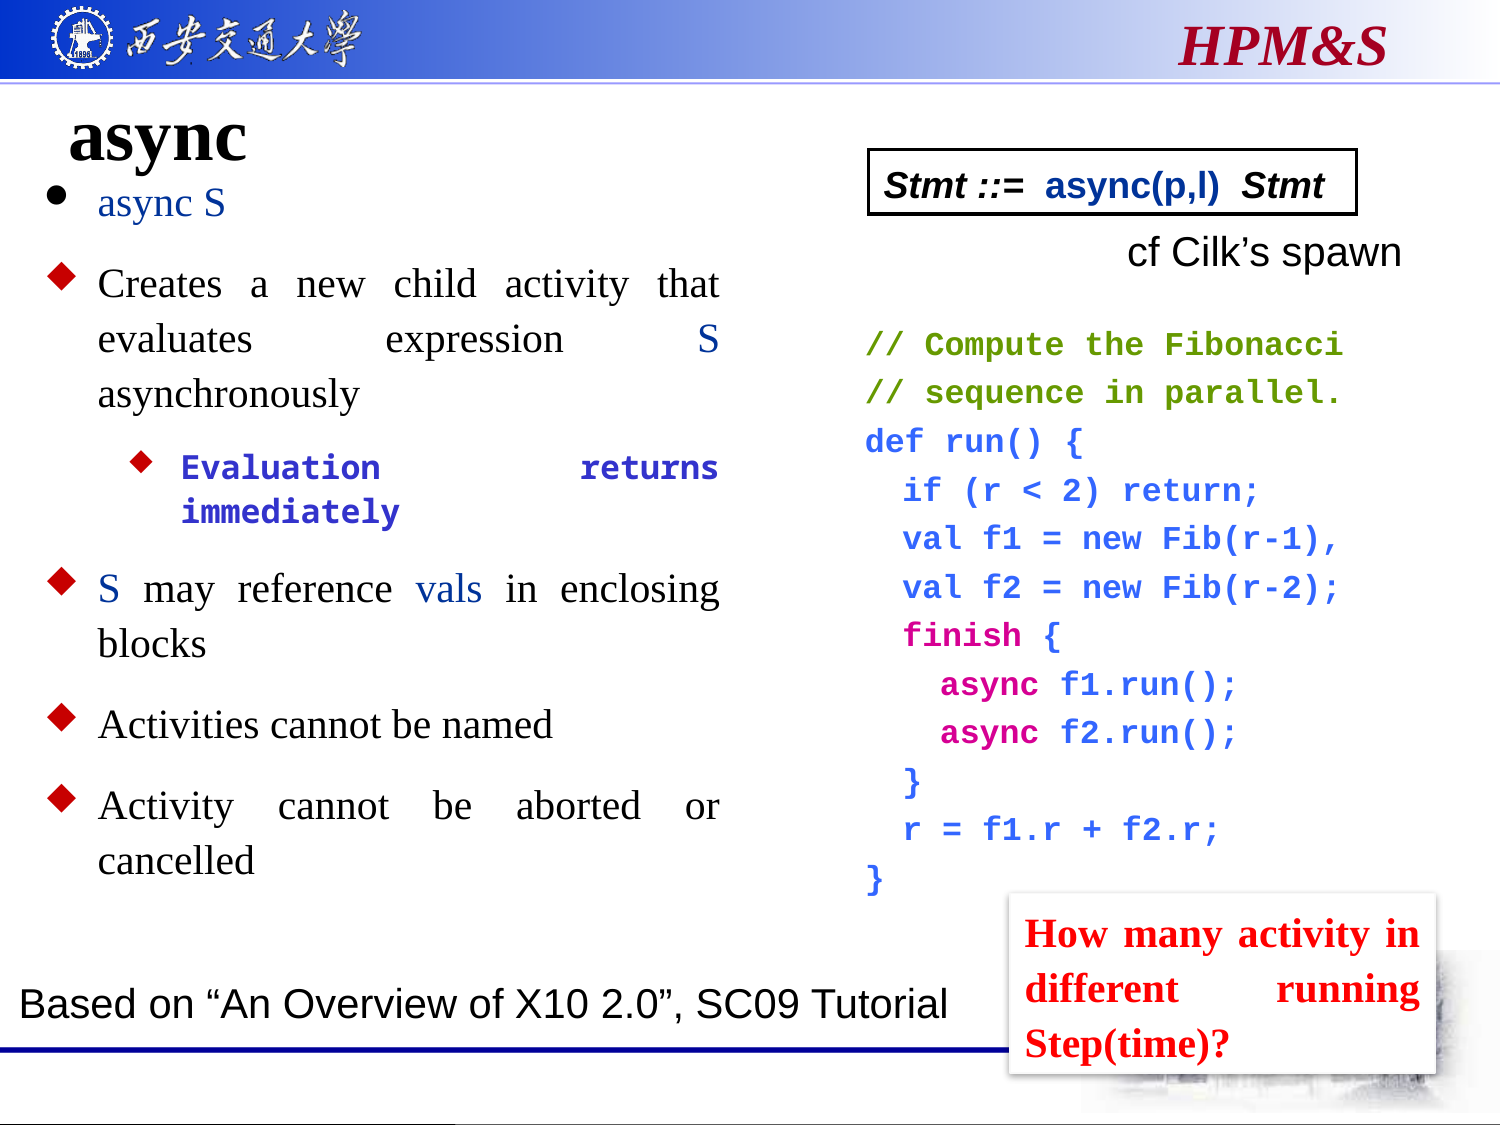

# async
Stmt ::=  async(p,l)  Stmt
async S
Creates a new child activity that evaluates expression S asynchronously
Evaluation returns immediately
S may reference vals in enclosing blocks
Activities cannot be named
Activity cannot be aborted or cancelled
cf Cilk’s spawn
// Compute the Fibonacci
// sequence in parallel.
def run() {
	if (r < 2) return;
	val f1 = new Fib(r-1),
	val f2 = new Fib(r-2);
	finish {
		async f1.run();
		async f2.run();
	}
	r = f1.r + f2.r;
}
How many activity in different running Step(time)?
Based on “An Overview of X10 2.0”, SC09 Tutorial